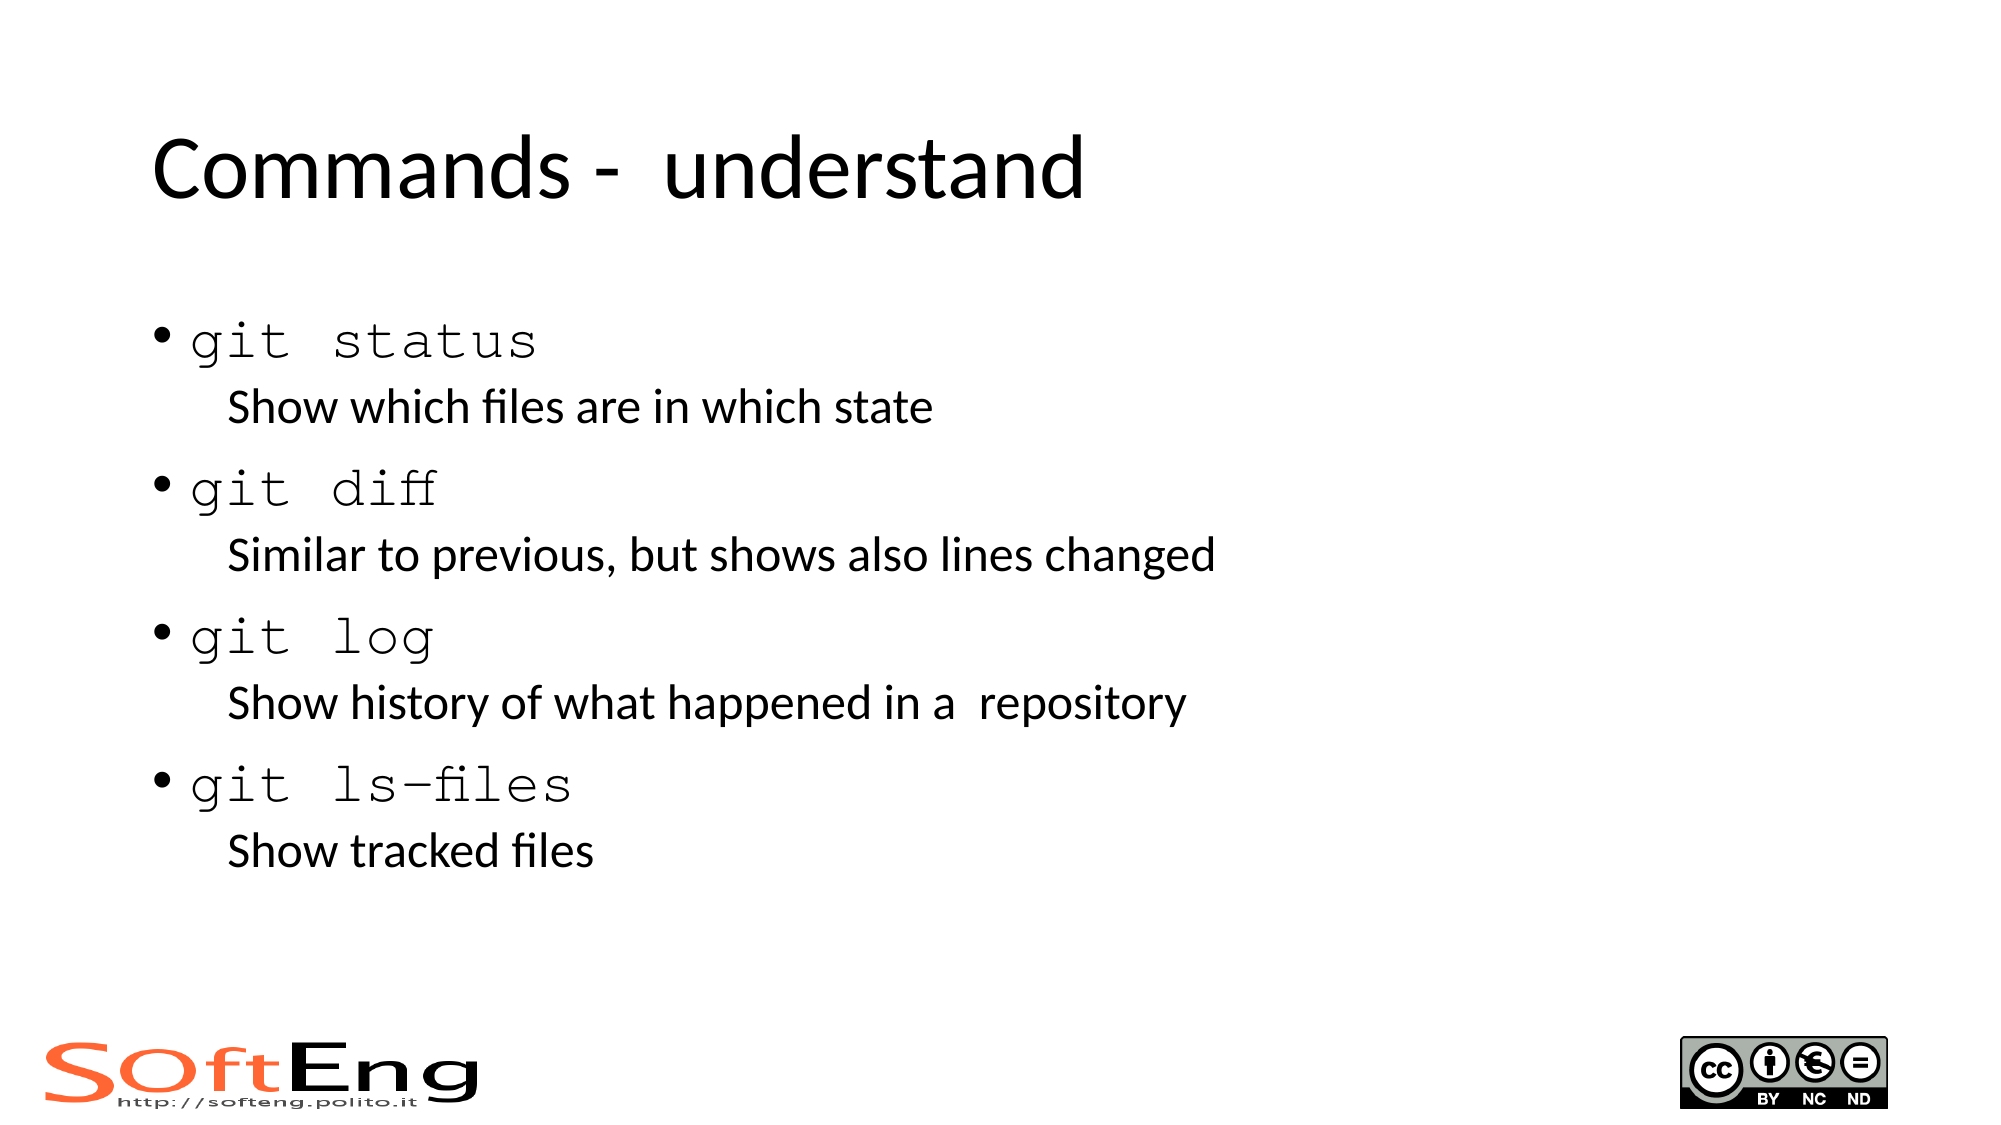

# Commands -  understand
git status
Show which files are in which state
git diff
Similar to previous, but shows also lines changed
git log
Show history of what happened in a  repository
git ls-files
Show tracked files